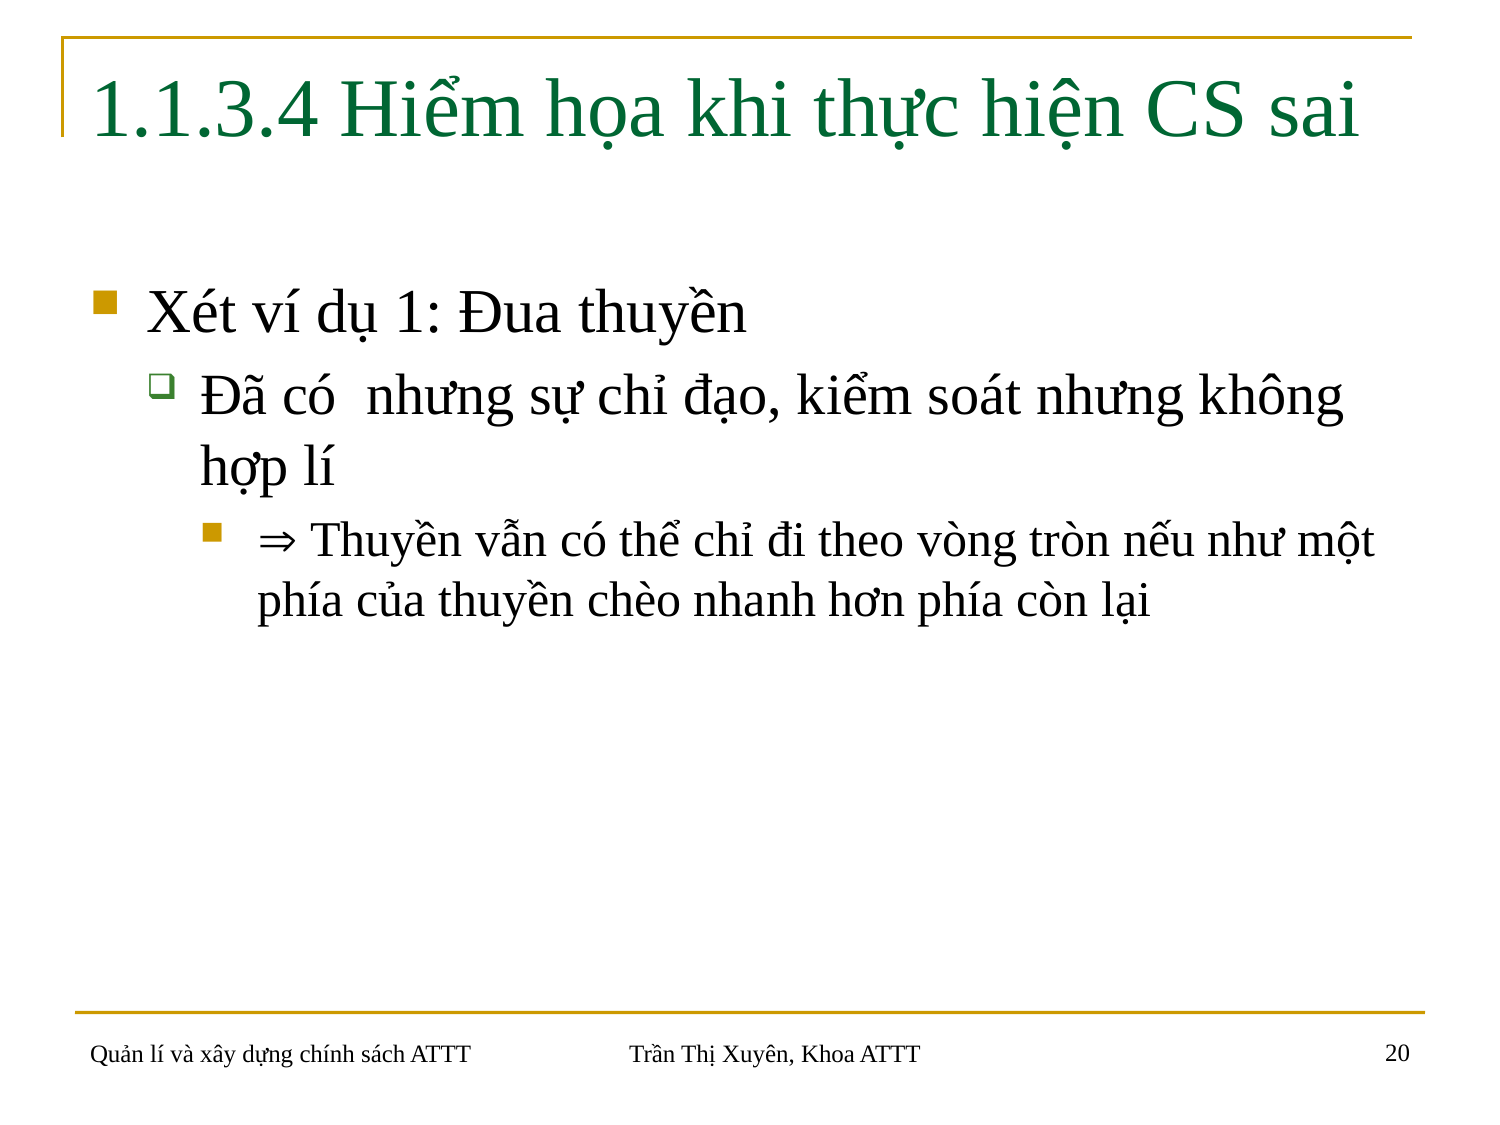

# 1.1.3.4 Hiểm họa khi thực hiện CS sai
Xét ví dụ 1: Đua thuyền
Đã có  nhưng sự chỉ đạo, kiểm soát nhưng không hợp lí
⇒ Thuyền vẫn có thể chỉ đi theo vòng tròn nếu như một phía của thuyền chèo nhanh hơn phía còn lại
20
Quản lí và xây dựng chính sách ATTT
Trần Thị Xuyên, Khoa ATTT